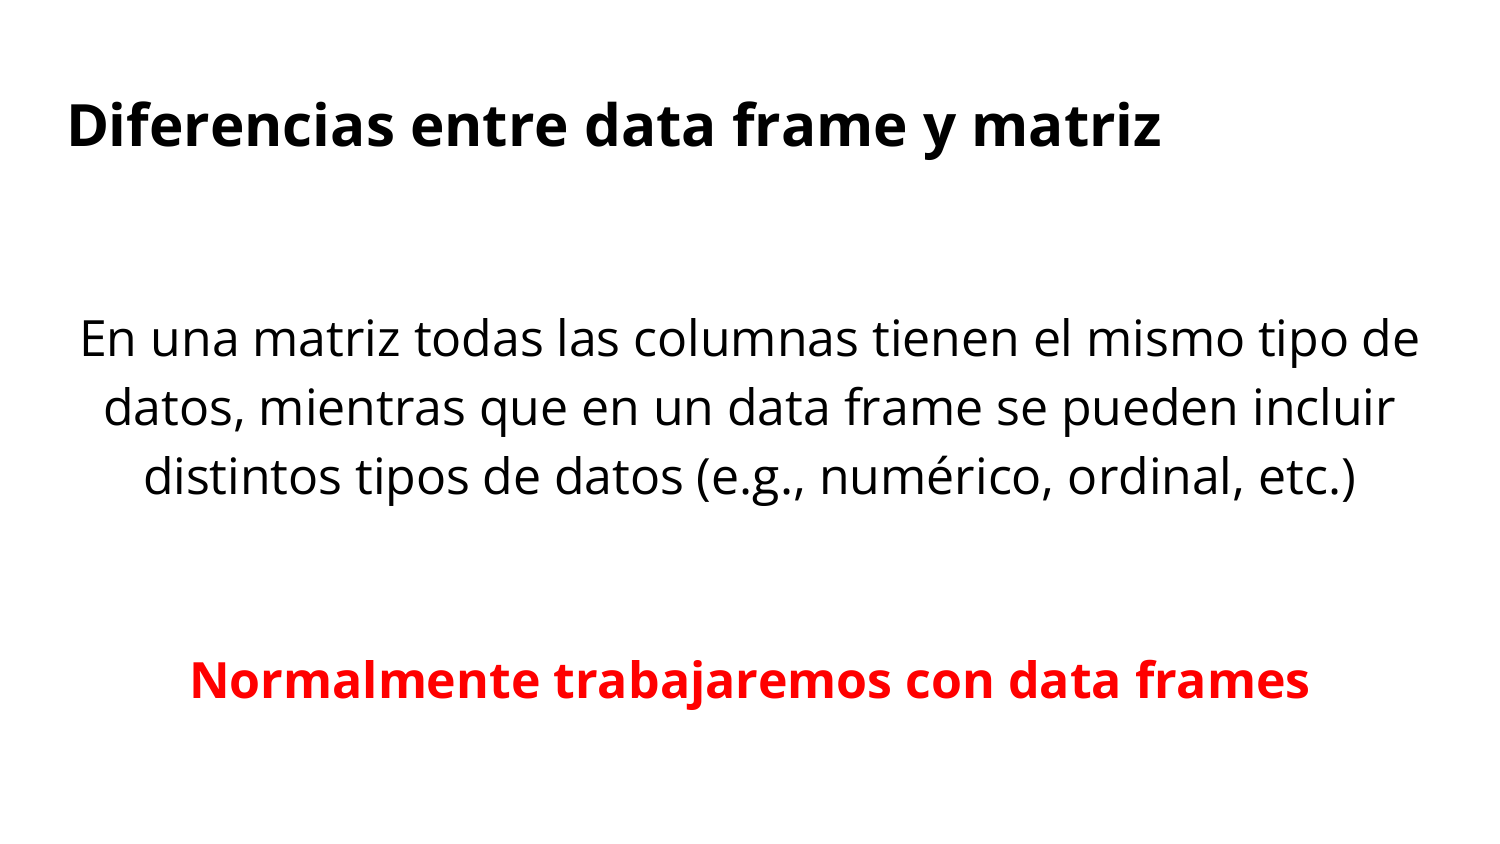

# Diferencias entre data frame y matriz

En una matriz todas las columnas tienen el mismo tipo de datos, mientras que en un data frame se pueden incluir distintos tipos de datos (e.g., numérico, ordinal, etc.)

Normalmente trabajaremos con data frames